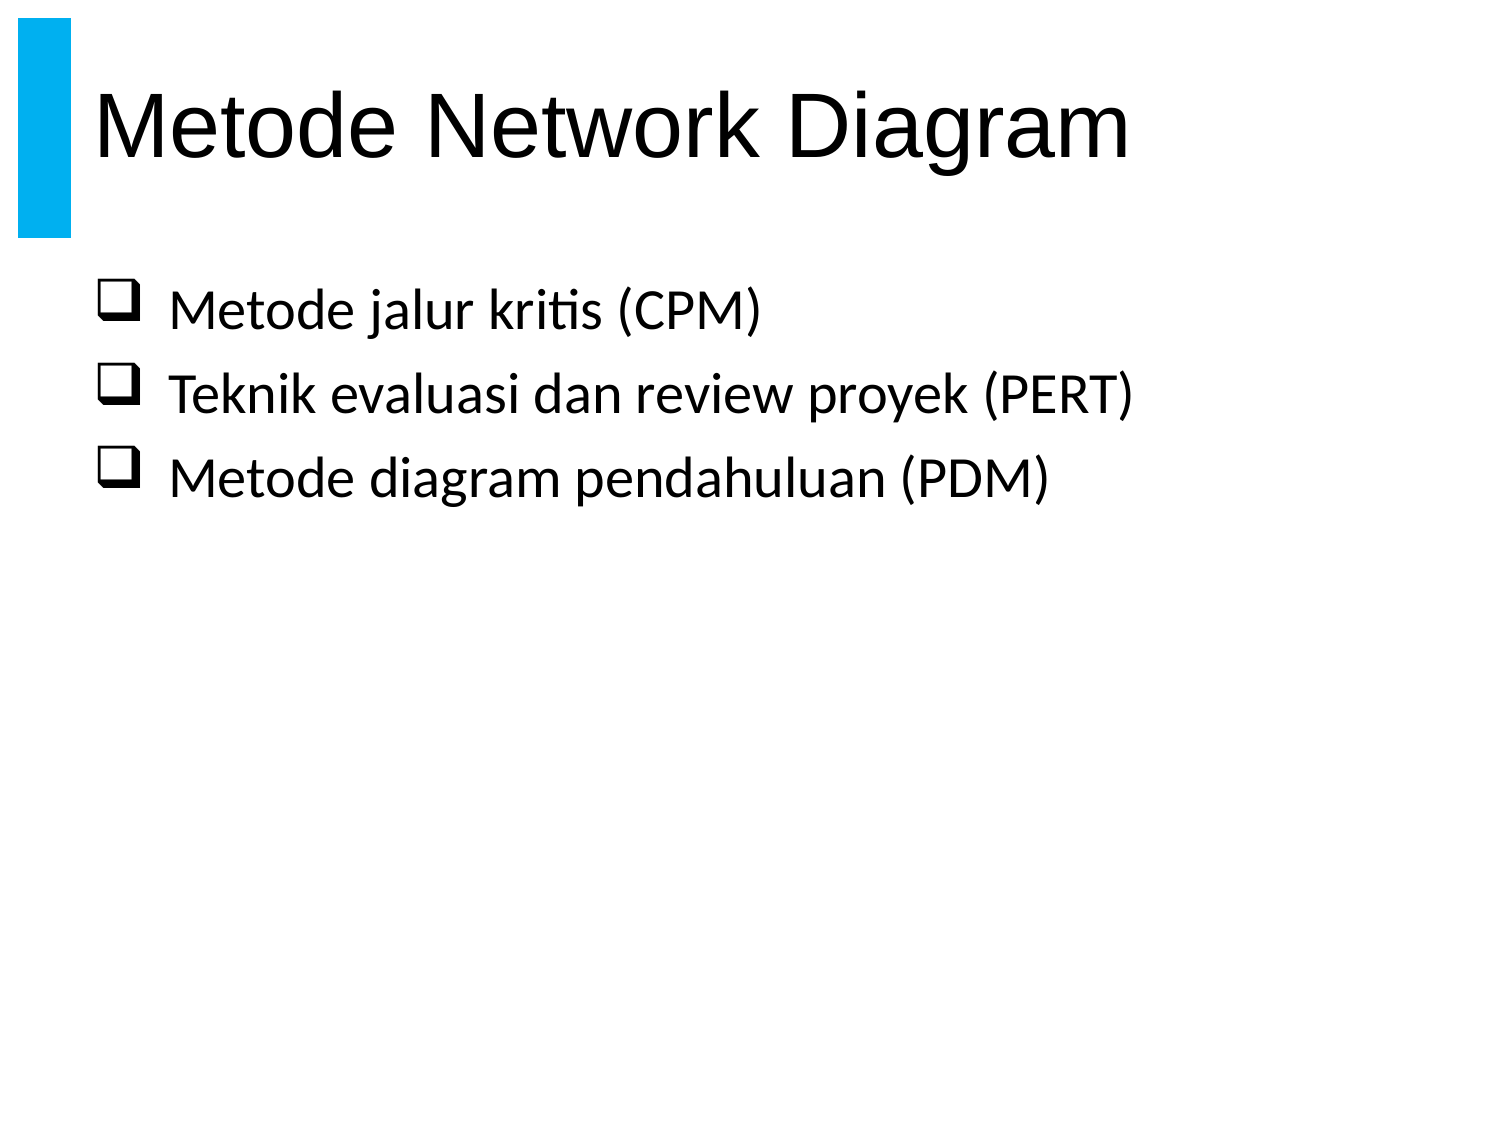

# Metode Network Diagram
Metode jalur kritis (CPM)
Teknik evaluasi dan review proyek (PERT)
Metode diagram pendahuluan (PDM)